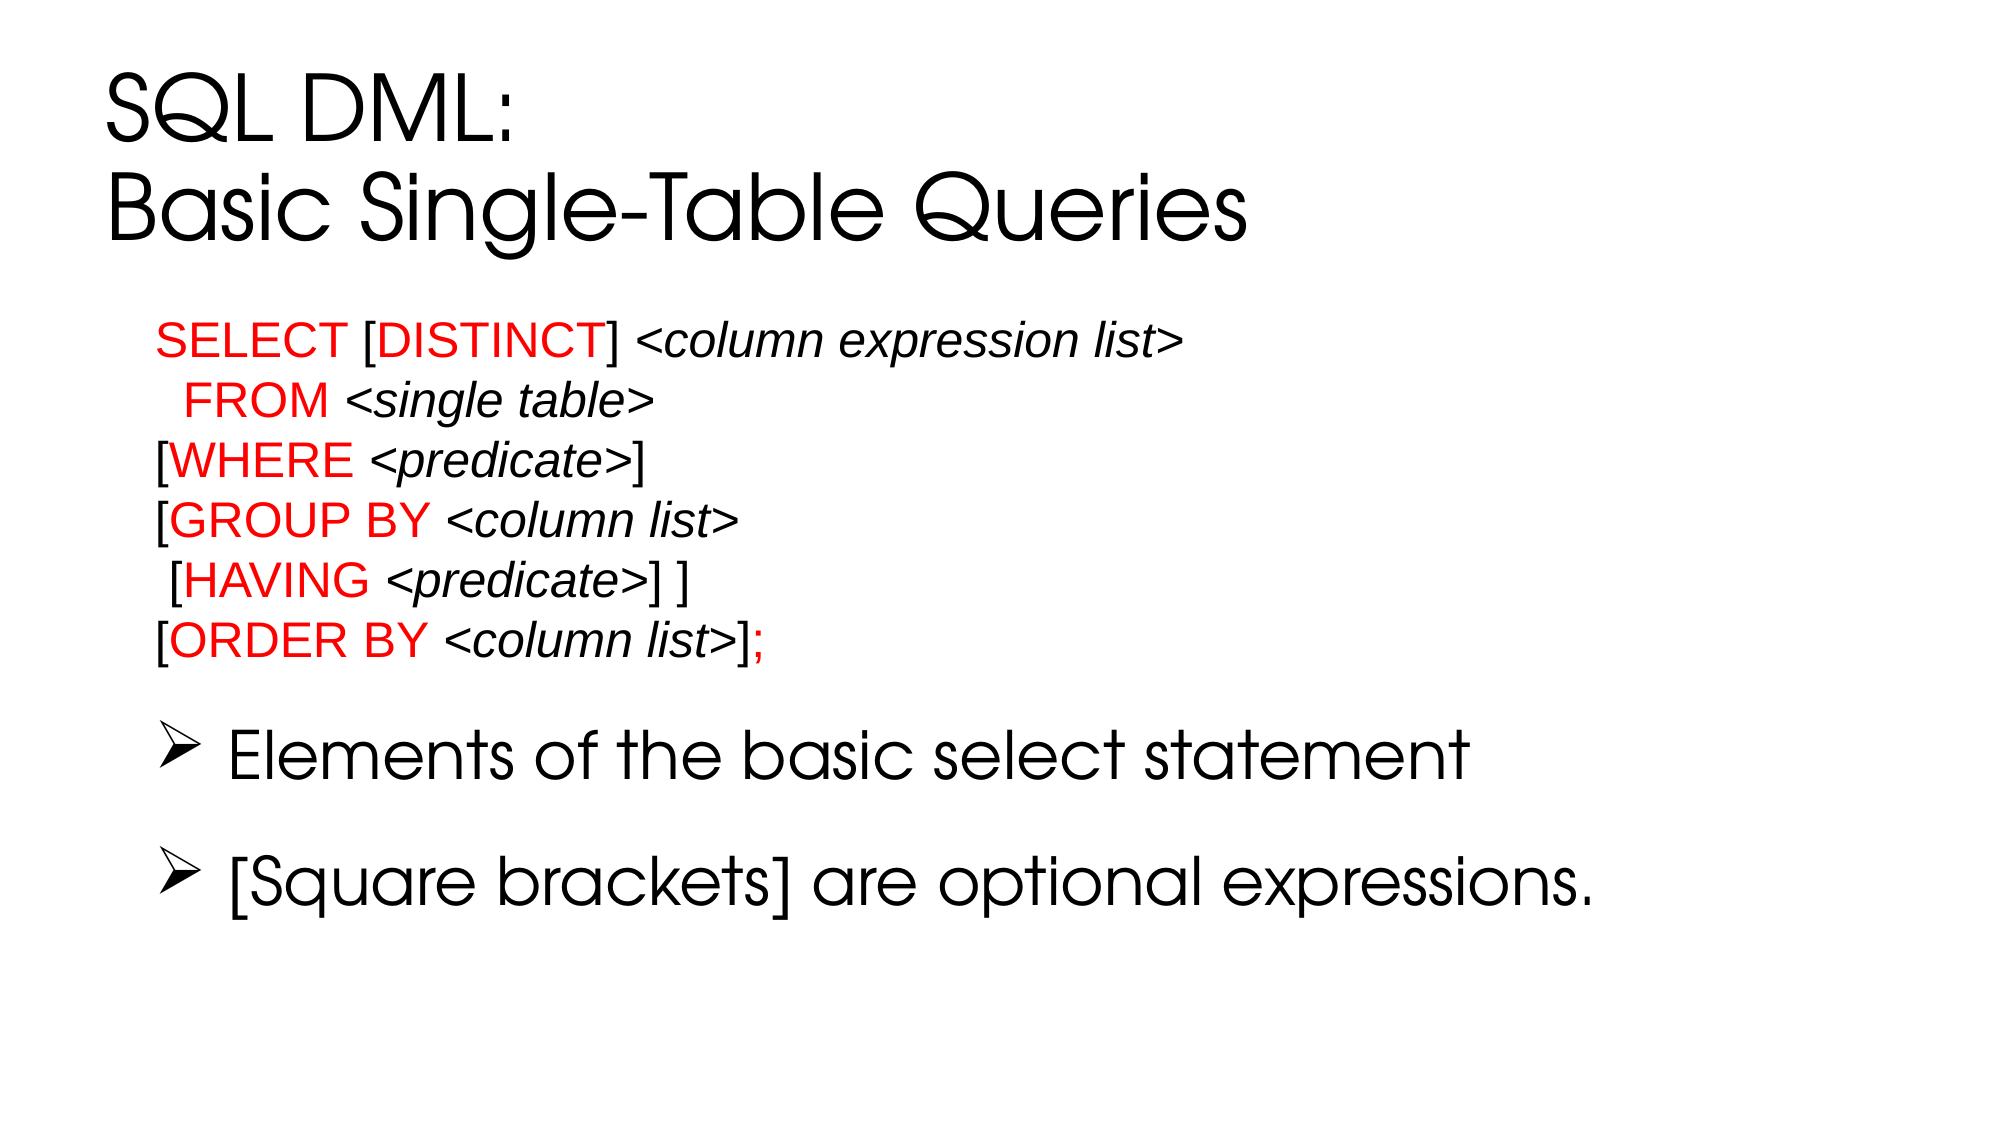

# SQL DML: Basic Single-Table Queries
SELECT [DISTINCT] <column expression list>
  FROM <single table>
[WHERE <predicate>]
[GROUP BY <column list>
 [HAVING <predicate>] ]
[ORDER BY <column list>];
Elements of the basic select statement
[Square brackets] are optional expressions.